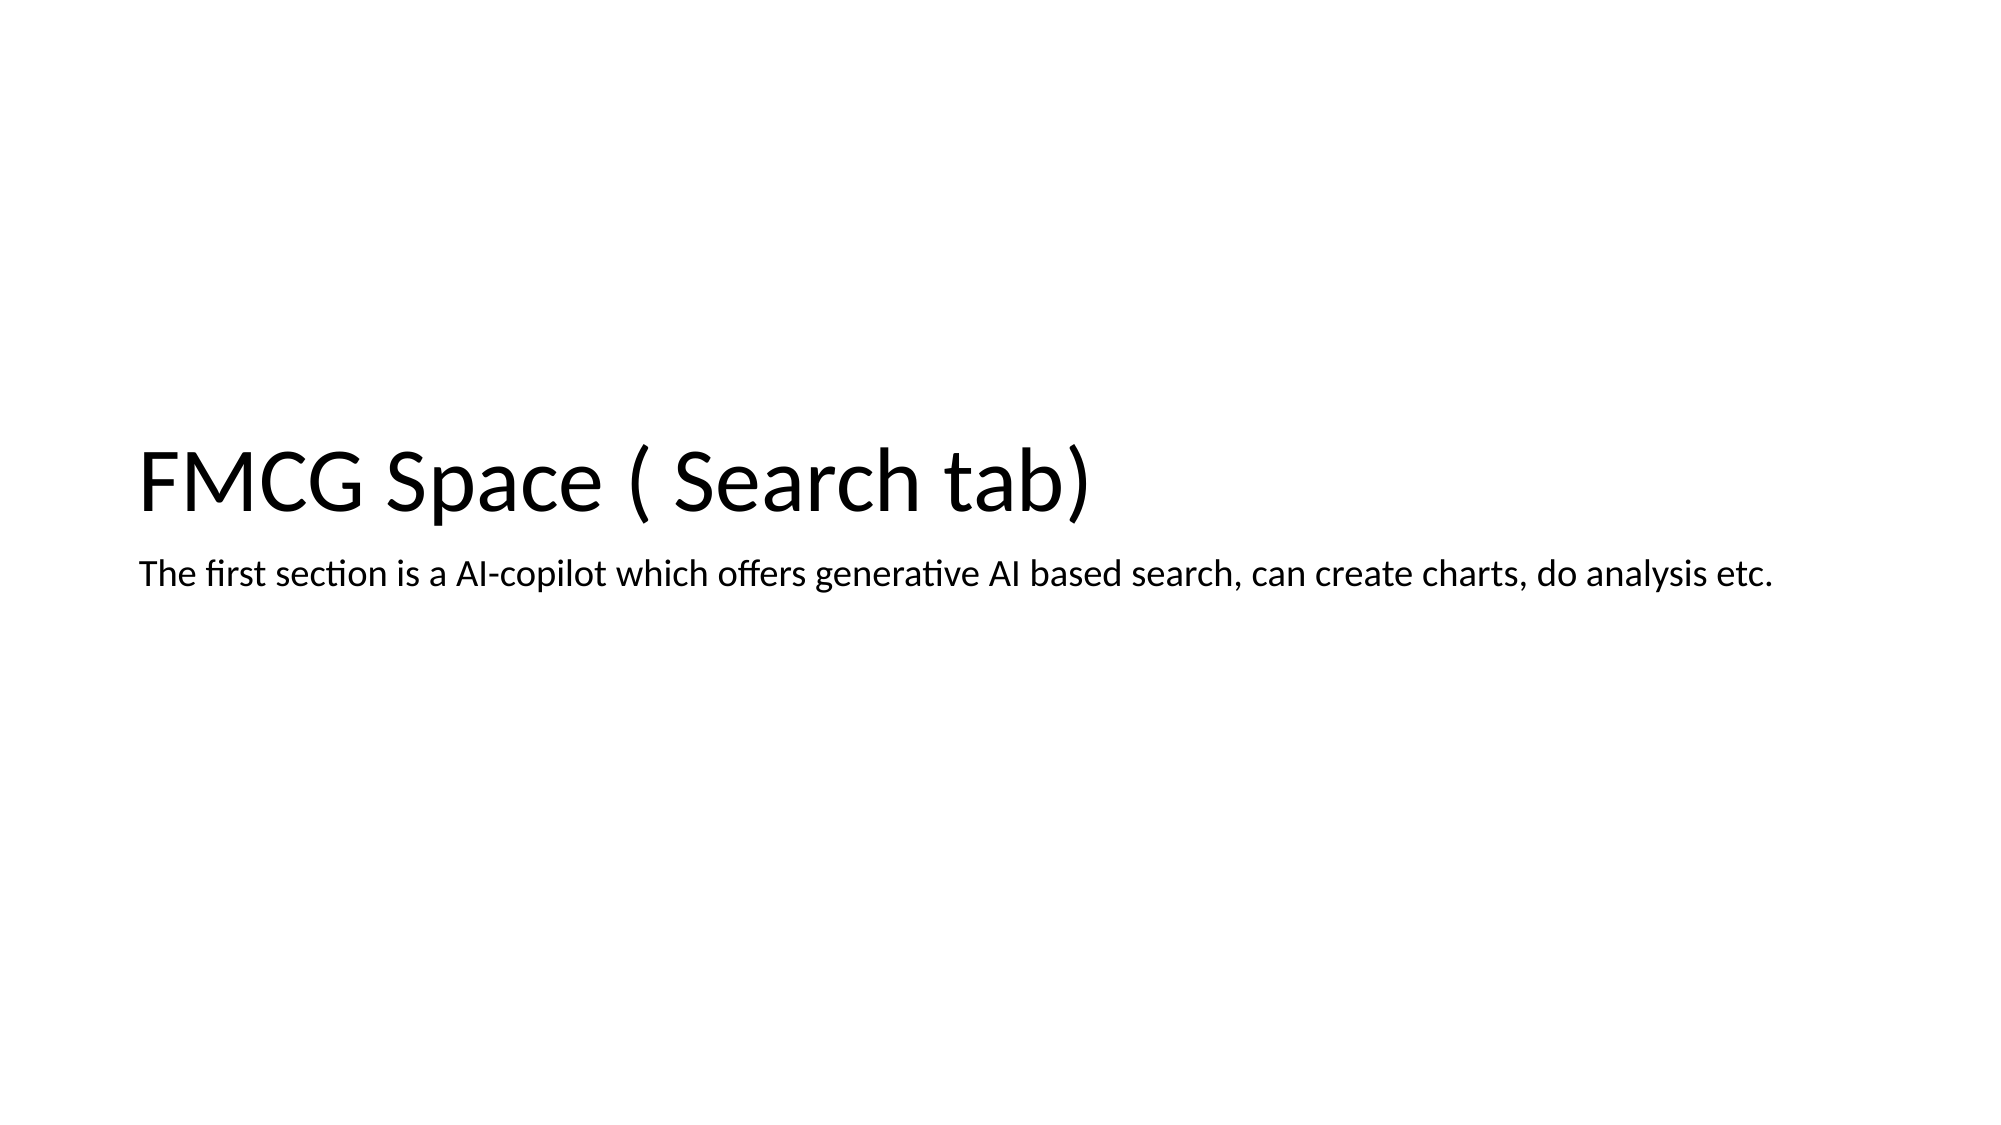

# FMCG Space ( Search tab)
The first section is a AI-copilot which offers generative AI based search, can create charts, do analysis etc.